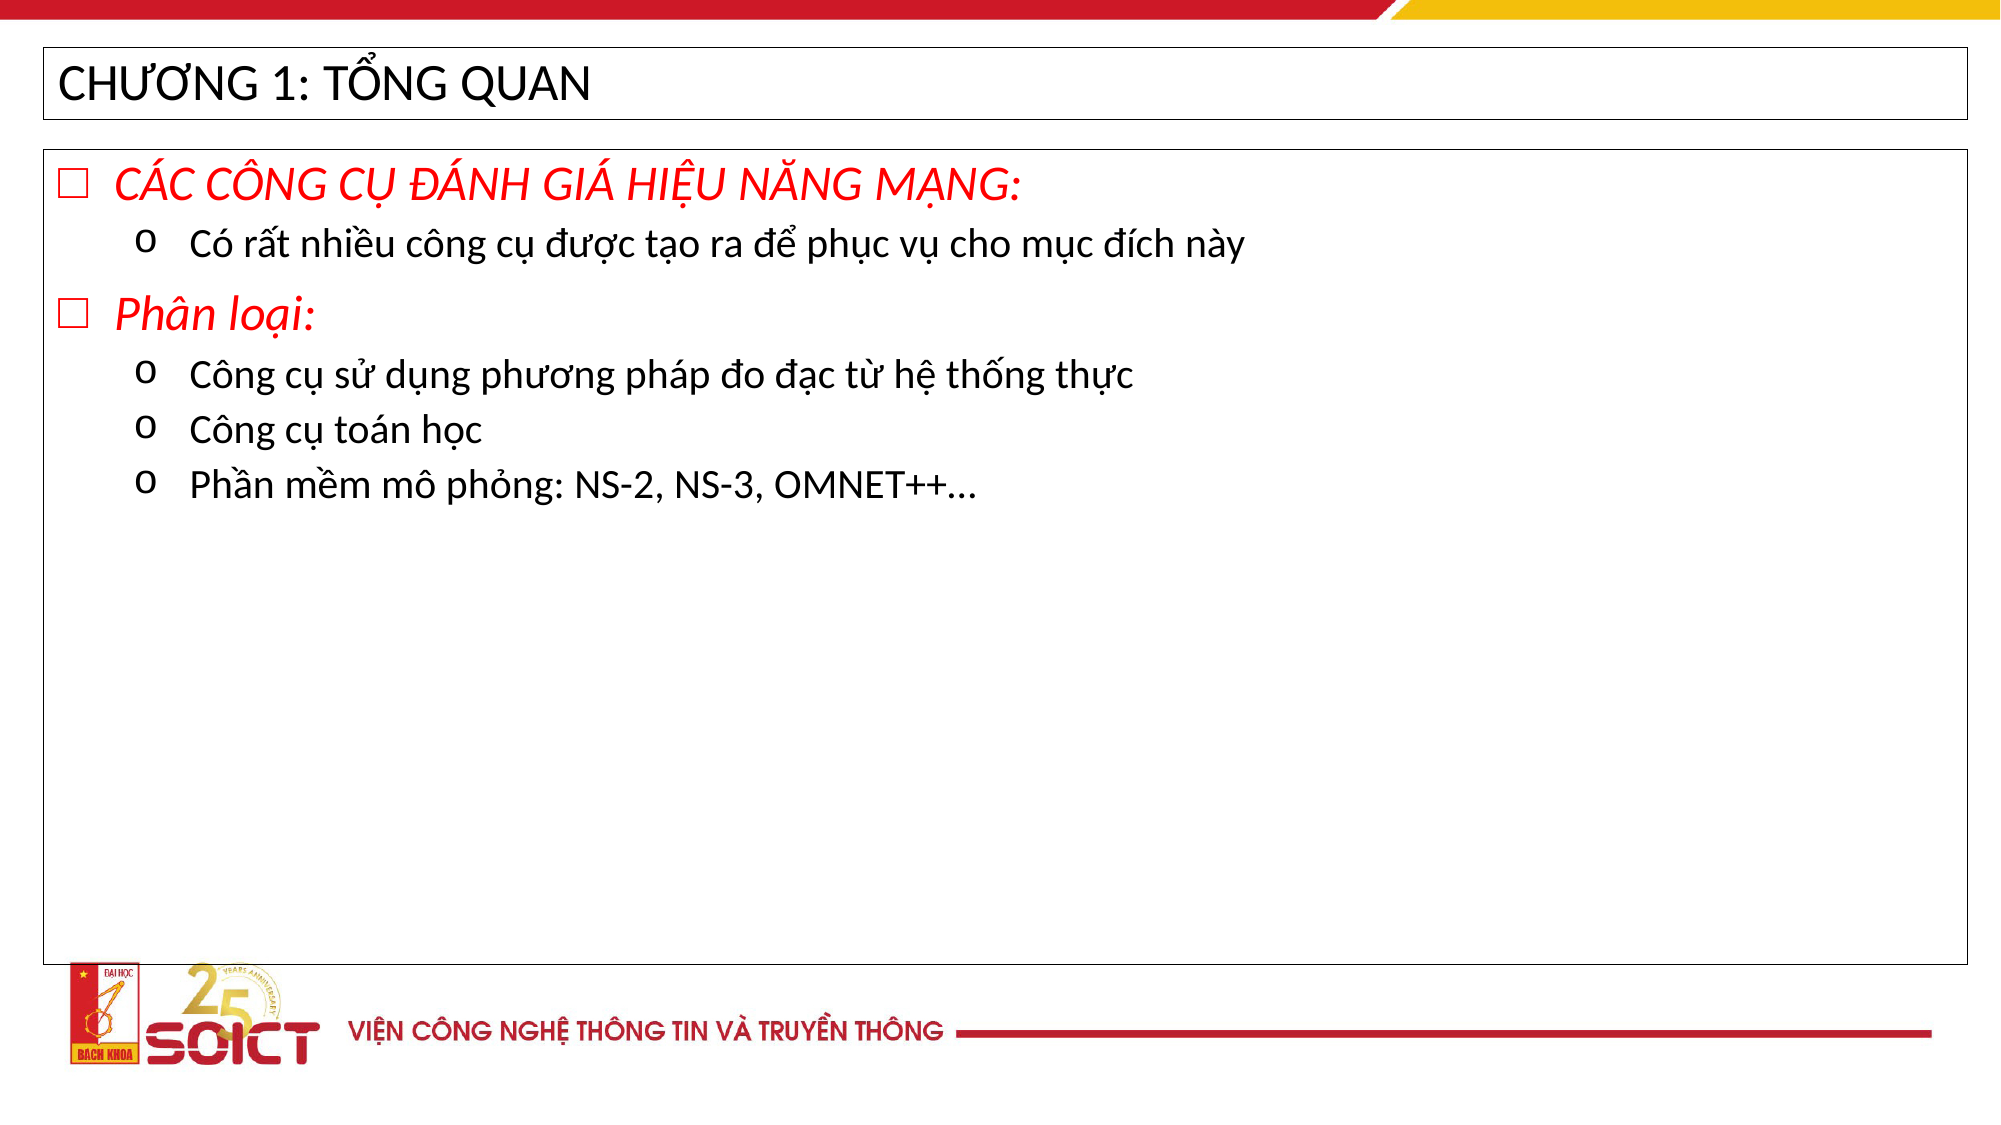

CHƯƠNG 1: TỔNG QUAN
CÁC CÔNG CỤ ĐÁNH GIÁ HIỆU NĂNG MẠNG:
Có rất nhiều công cụ được tạo ra để phục vụ cho mục đích này
Phân loại:
Công cụ sử dụng phương pháp đo đạc từ hệ thống thực
Công cụ toán học
Phần mềm mô phỏng: NS-2, NS-3, OMNET++…